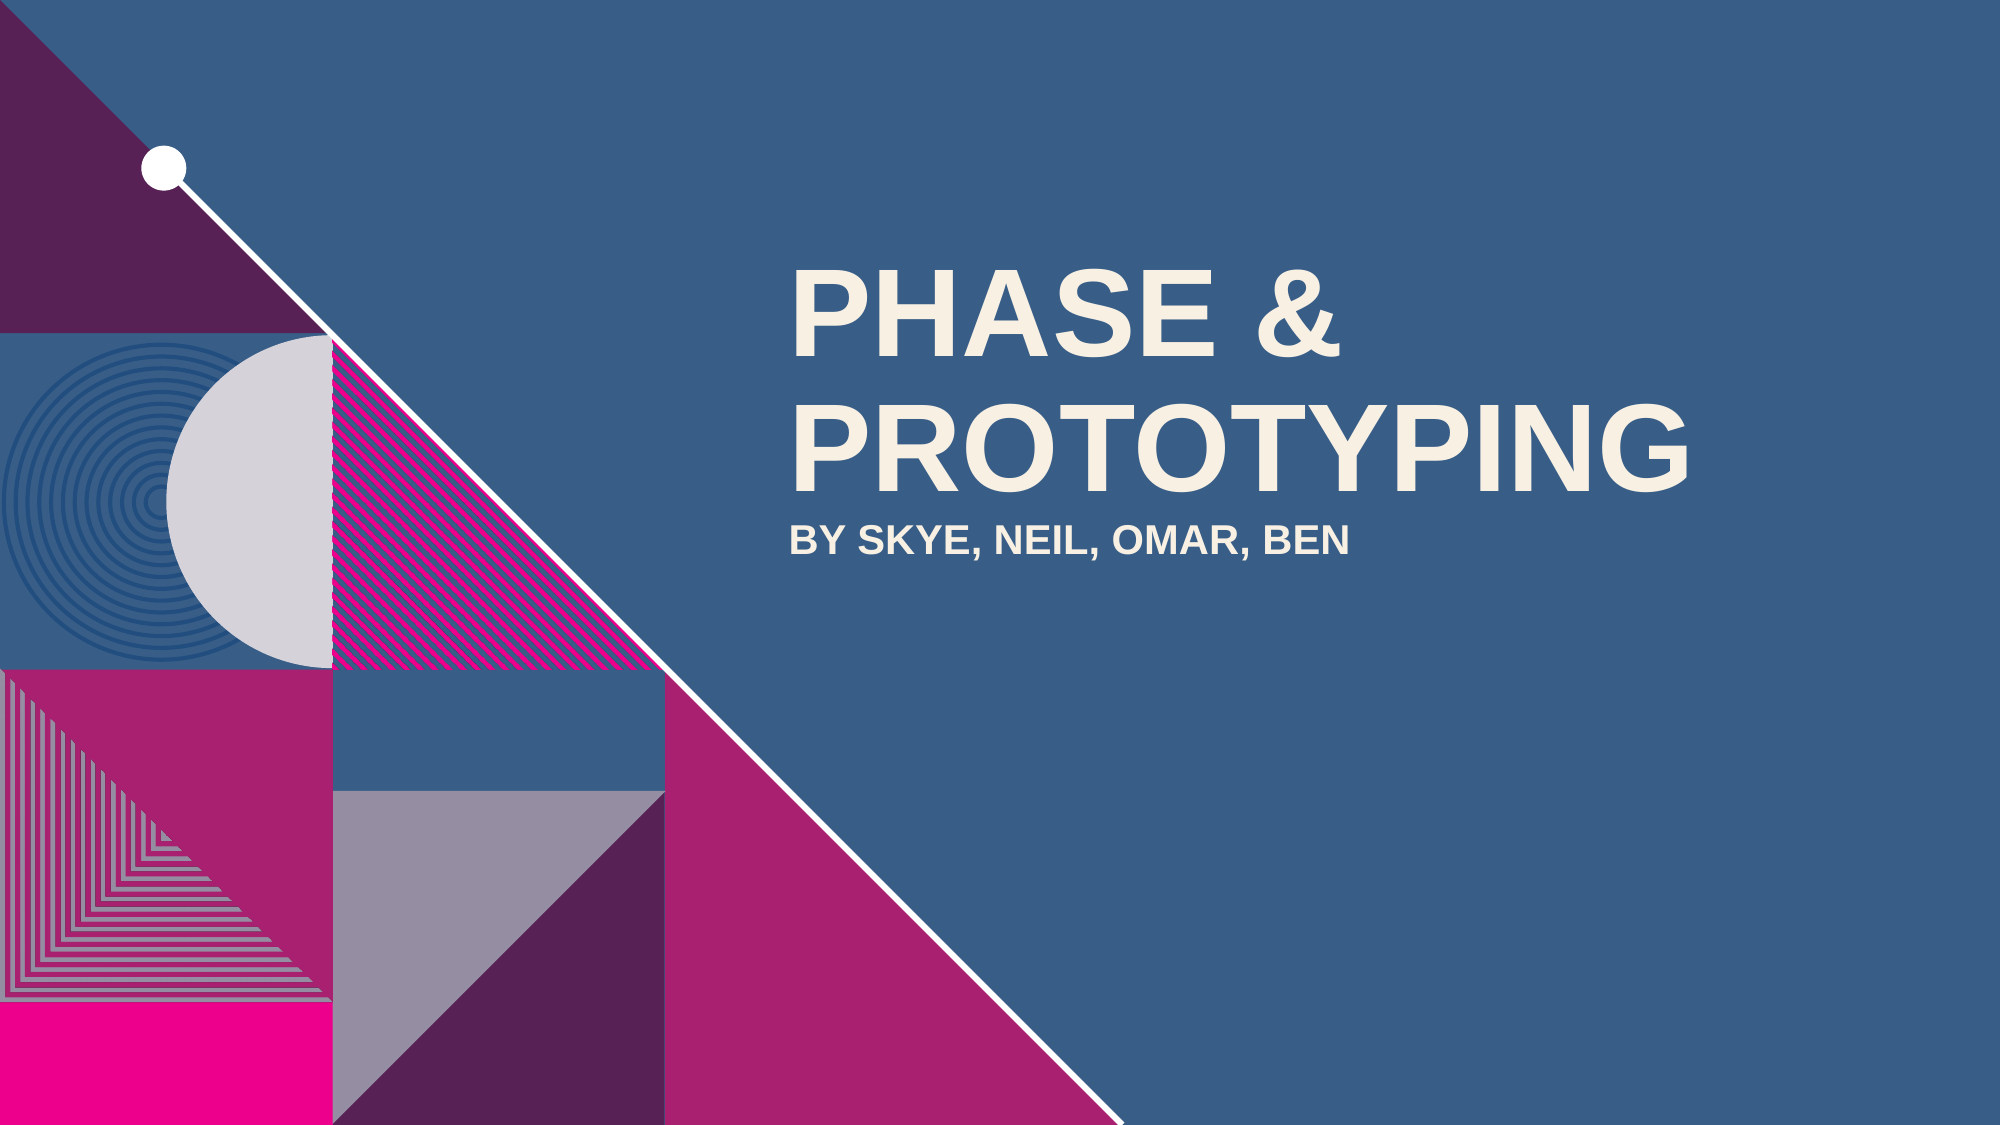

# Phase & prototyping by skye, Neil, Omar, Ben